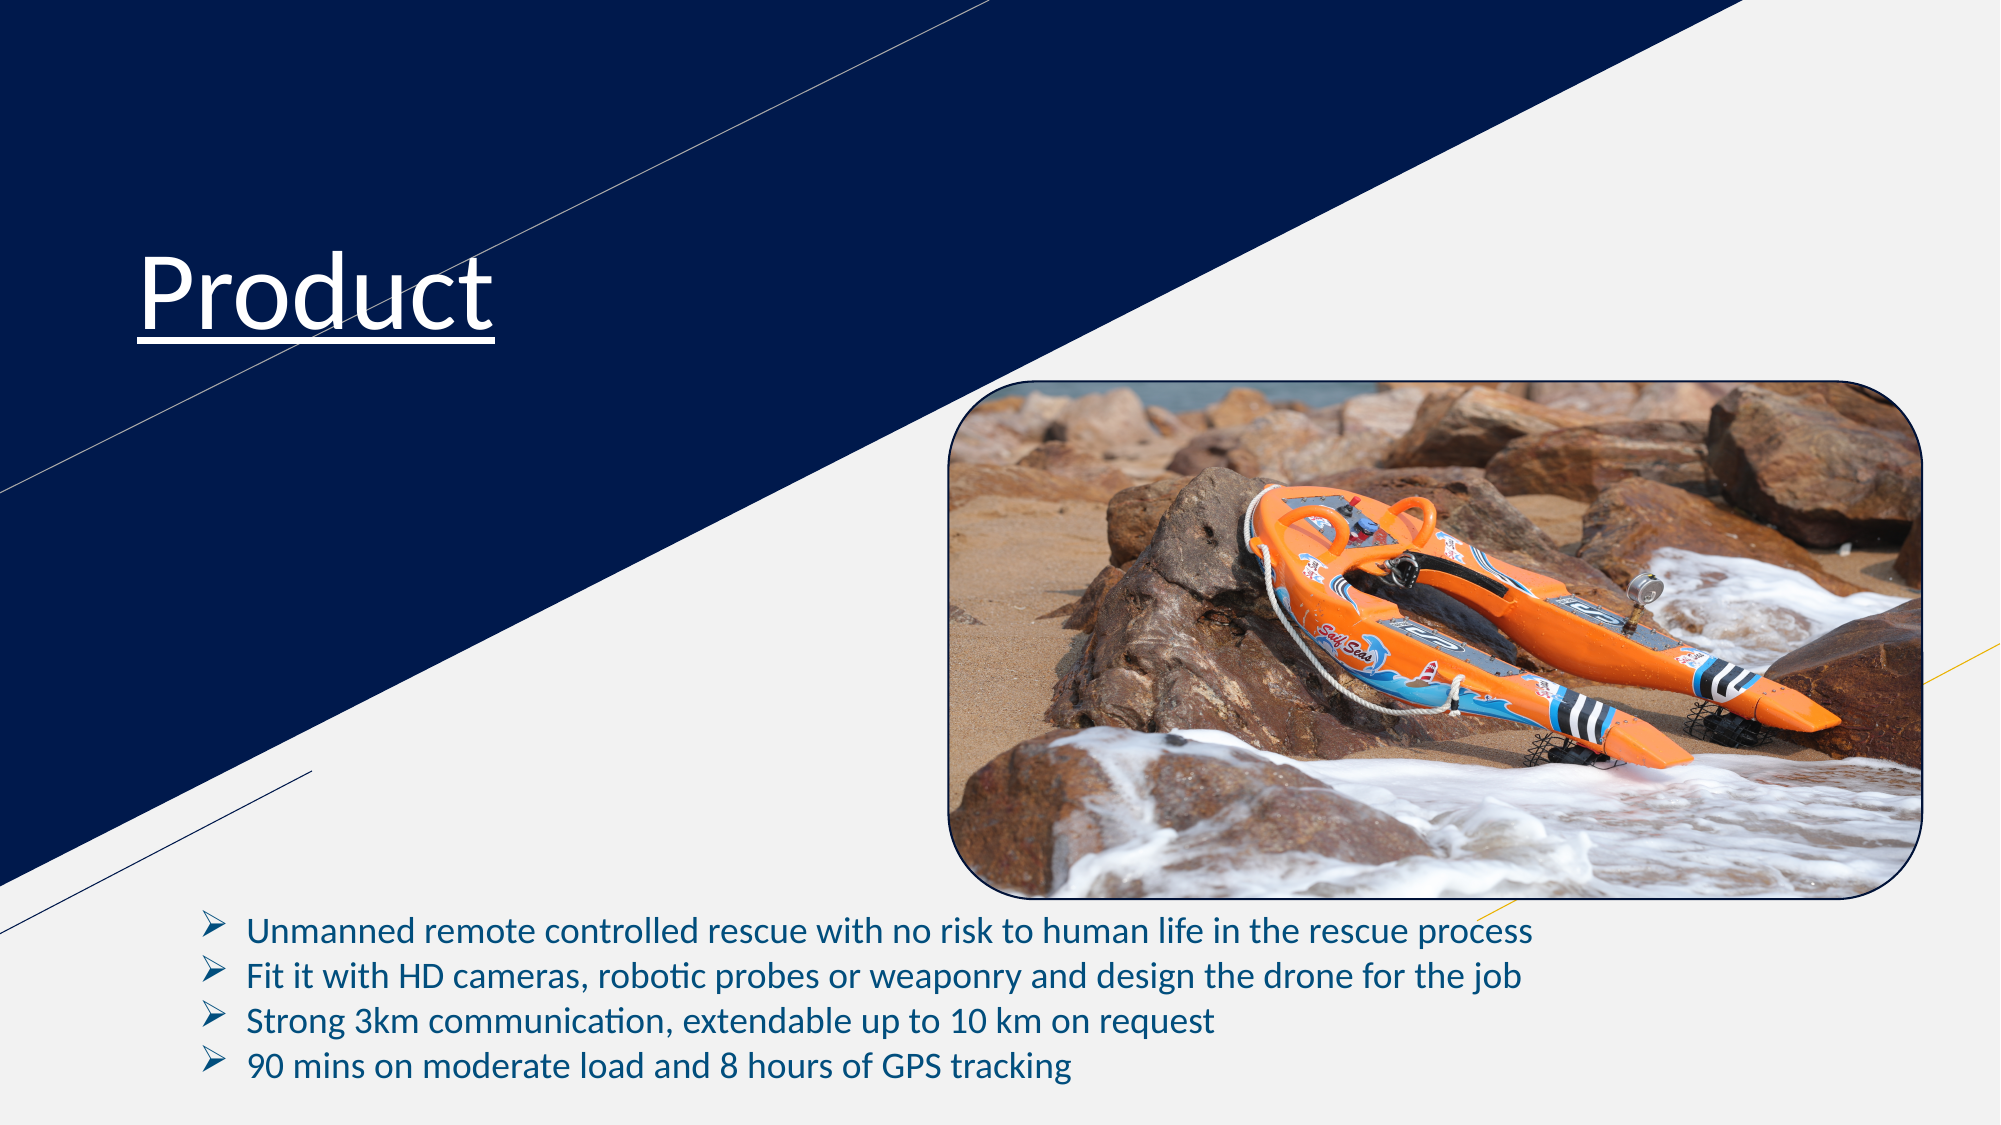

Product

Unmanned remote controlled rescue with no risk to human life in the rescue process
Fit it with HD cameras, robotic probes or weaponry and design the drone for the job
Strong 3km communication, extendable up to 10 km on request
90 mins on moderate load and 8 hours of GPS tracking